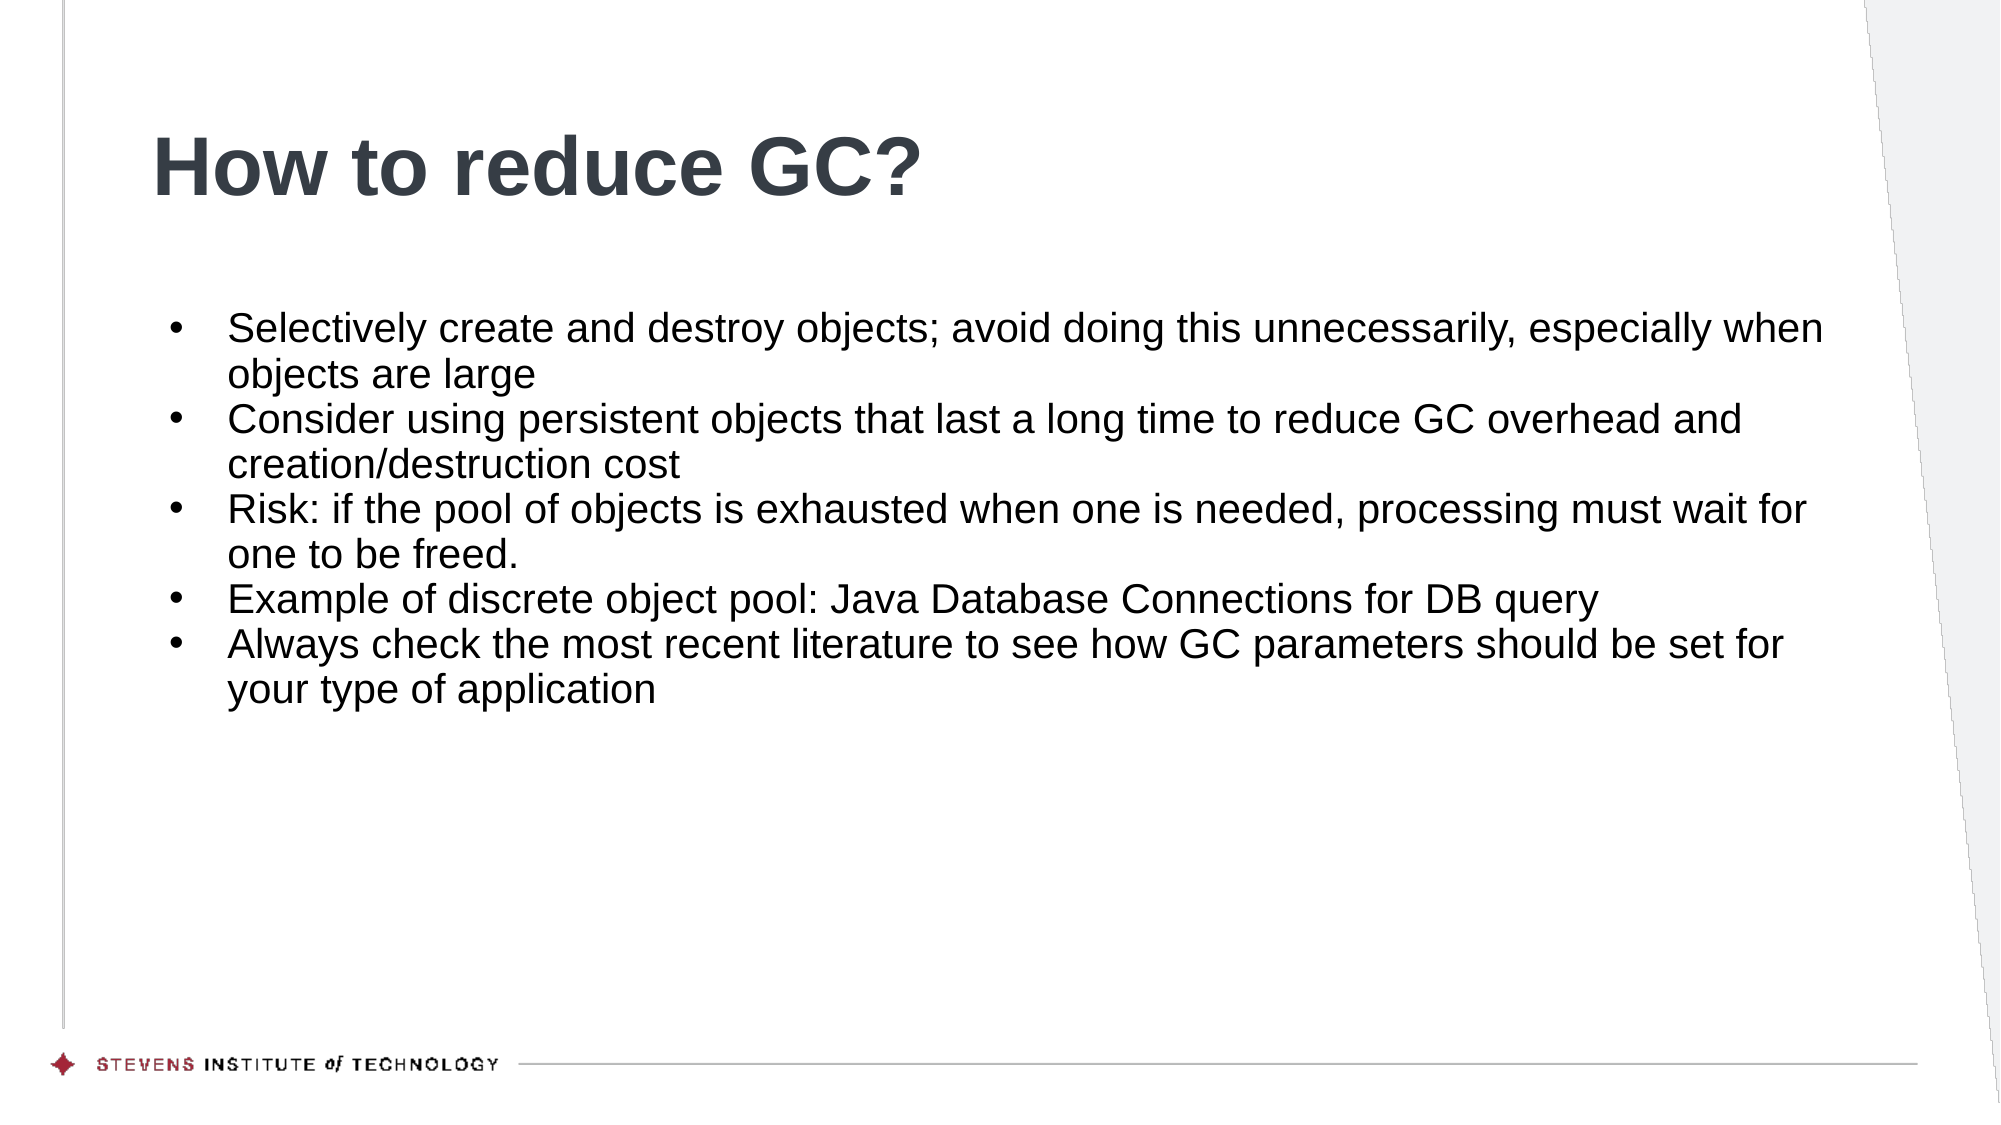

# How to reduce GC?
Selectively create and destroy objects; avoid doing this unnecessarily, especially when objects are large
Consider using persistent objects that last a long time to reduce GC overhead and creation/destruction cost
Risk: if the pool of objects is exhausted when one is needed, processing must wait for one to be freed.
Example of discrete object pool: Java Database Connections for DB query
Always check the most recent literature to see how GC parameters should be set for your type of application